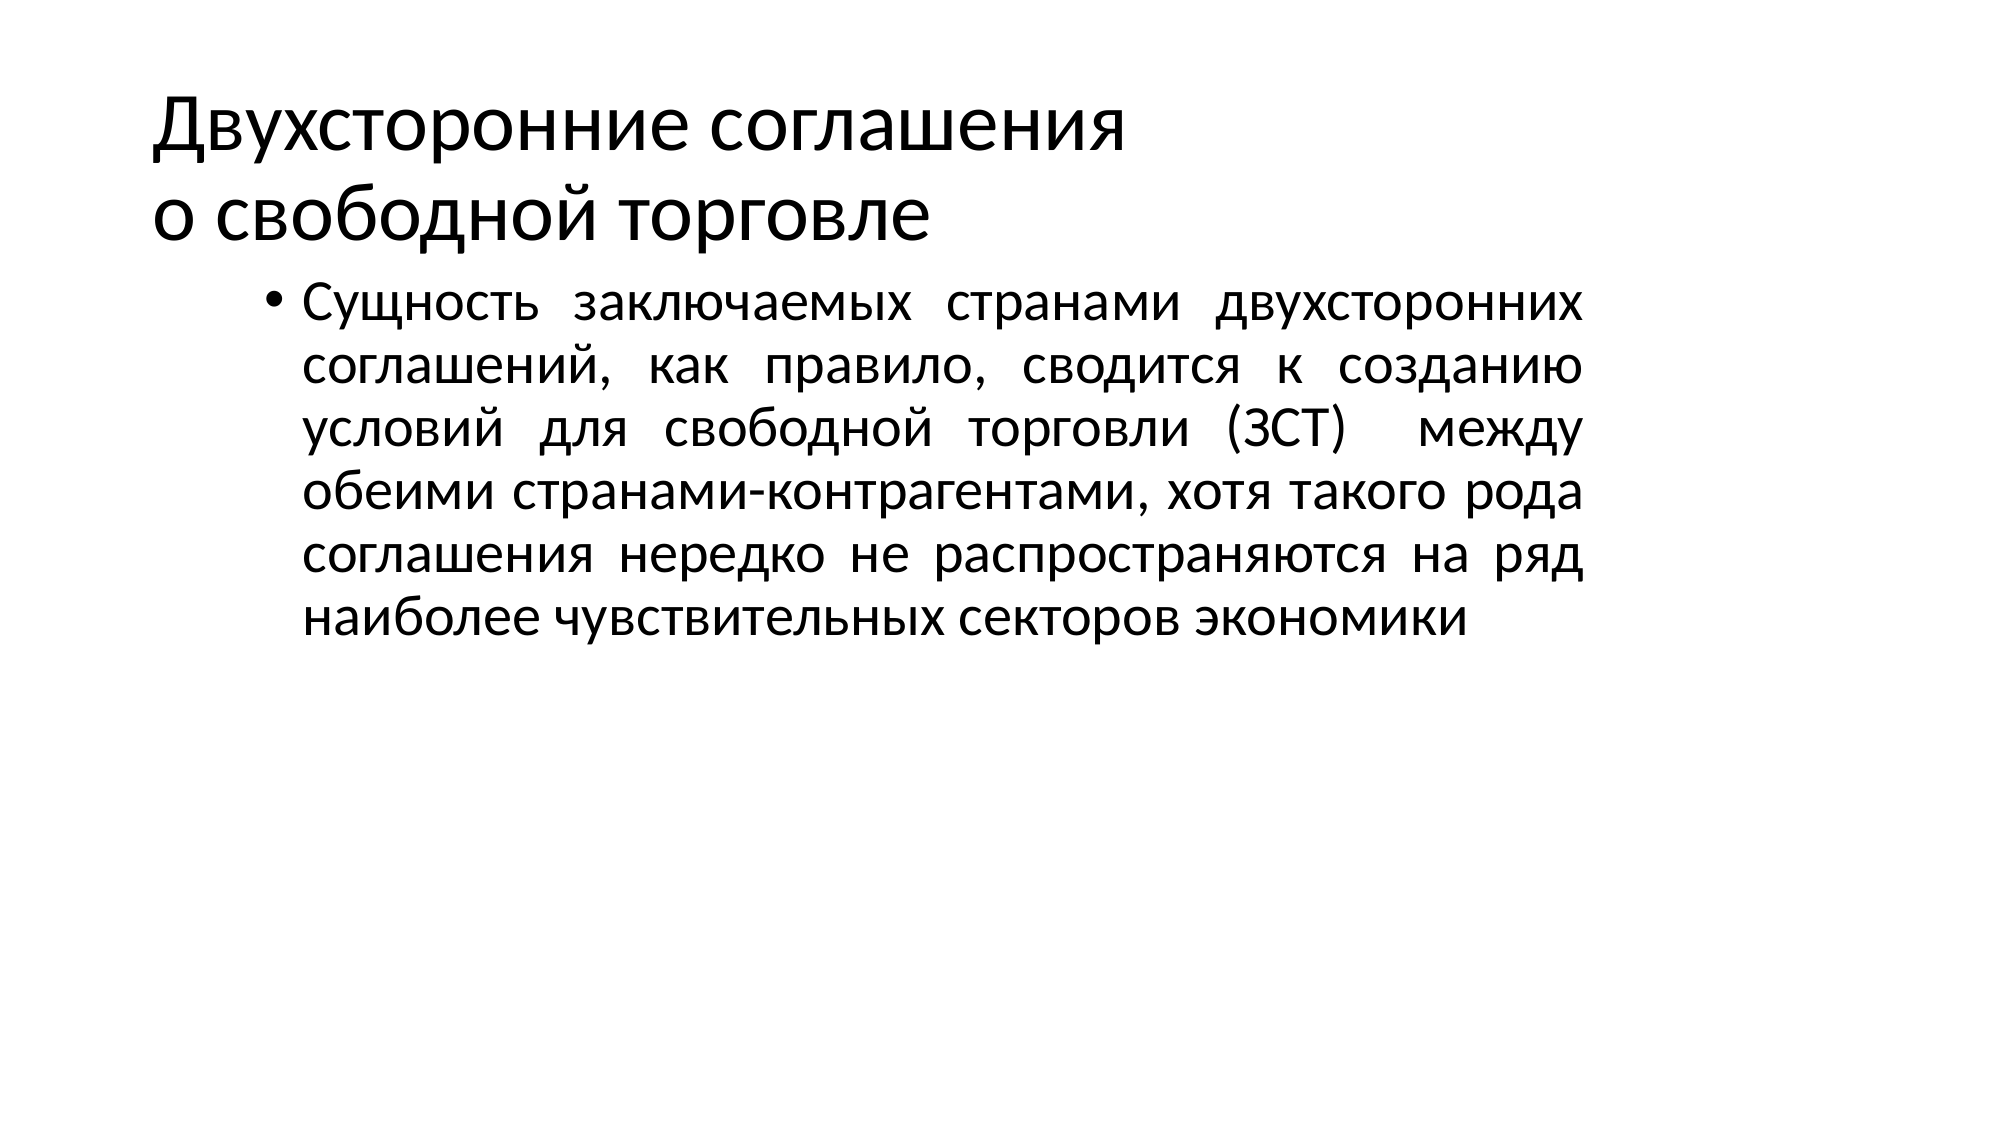

Двухсторонние соглашения
о свободной торговле
Сущность заключаемых странами двухсторонних соглашений, как правило, сводится к созданию условий для свободной торговли (ЗСТ)  между обеими странами-контрагентами, хотя такого рода соглашения нередко не распространяются на ряд наиболее чувствительных секторов экономики